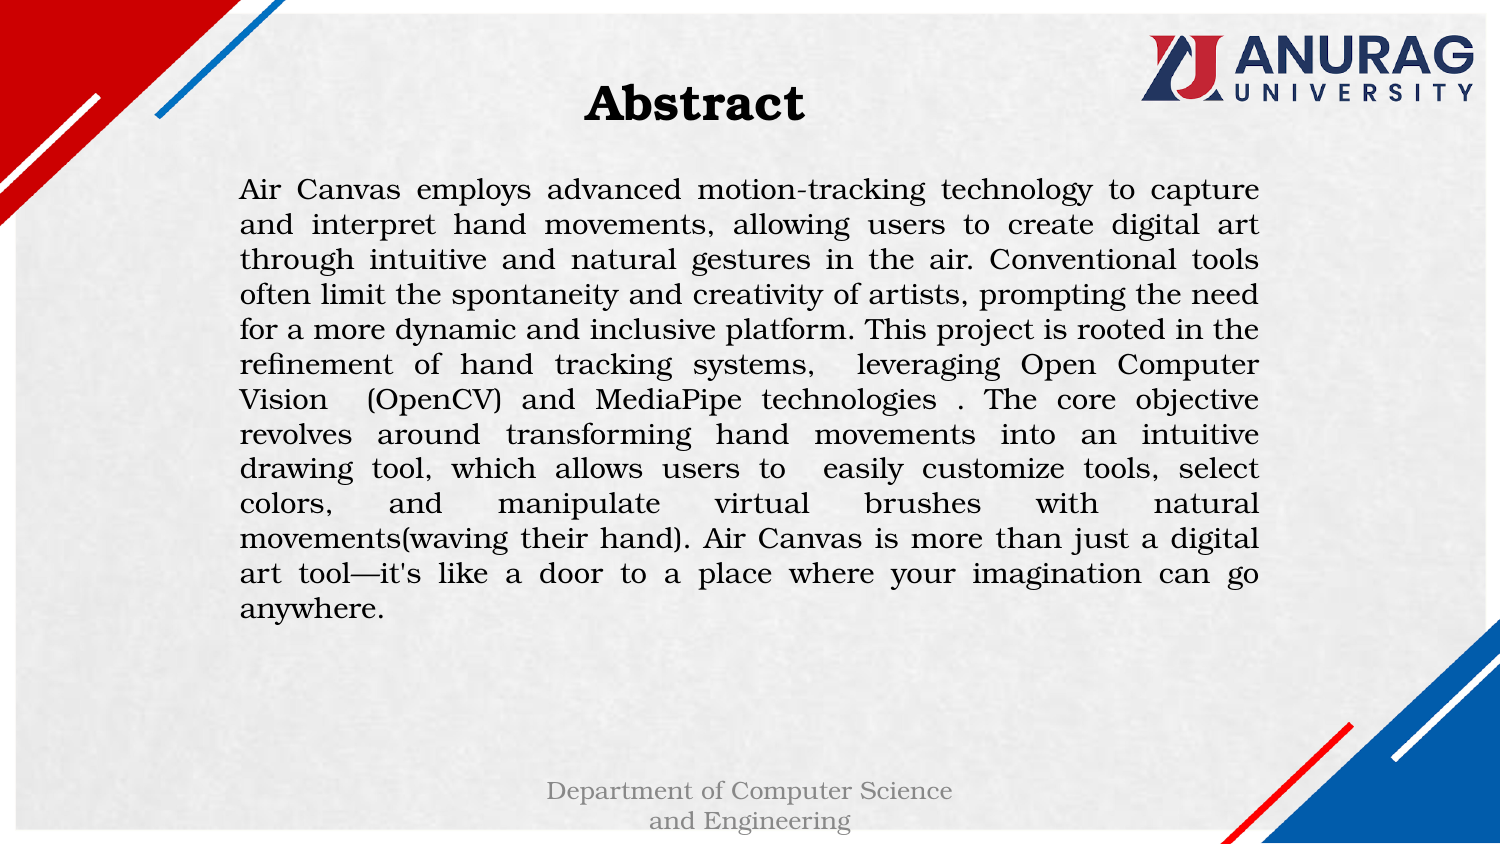

Abstract
Air Canvas employs advanced motion-tracking technology to capture and interpret hand movements, allowing users to create digital art through intuitive and natural gestures in the air. Conventional tools often limit the spontaneity and creativity of artists, prompting the need for a more dynamic and inclusive platform. This project is rooted in the refinement of hand tracking systems,  leveraging Open Computer Vision  (OpenCV) and MediaPipe technologies . The core objective revolves around transforming hand movements into an intuitive drawing tool, which allows users to  easily customize tools, select colors, and manipulate virtual brushes with natural movements(waving their hand). Air Canvas is more than just a digital art tool—it's like a door to a place where your imagination can go anywhere.
Department of Computer Science and Engineering